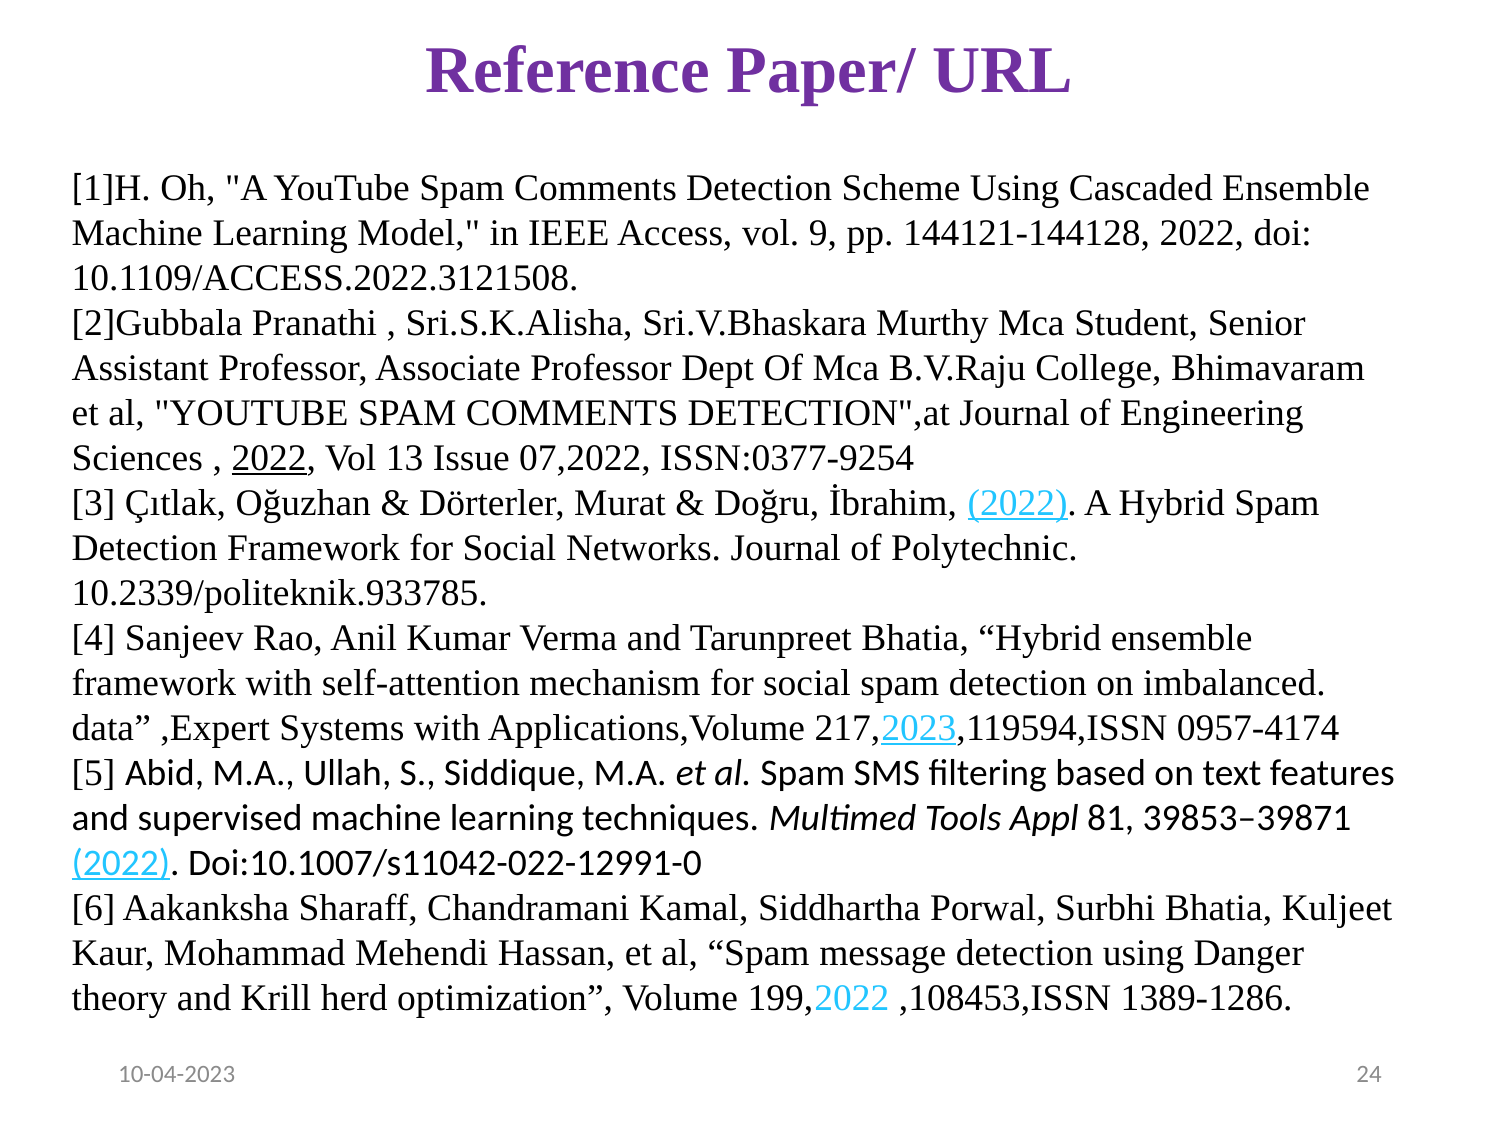

# Reference Paper/ URL
[1]H. Oh, "A YouTube Spam Comments Detection Scheme Using Cascaded Ensemble Machine Learning Model," in IEEE Access, vol. 9, pp. 144121-144128, 2022, doi: 10.1109/ACCESS.2022.3121508.
[2]Gubbala Pranathi , Sri.S.K.Alisha, Sri.V.Bhaskara Murthy Mca Student, Senior Assistant Professor, Associate Professor Dept Of Mca B.V.Raju College, Bhimavaram et al, "YOUTUBE SPAM COMMENTS DETECTION",at Journal of Engineering Sciences , 2022, Vol 13 Issue 07,2022, ISSN:0377-9254
[3] Çıtlak, Oğuzhan & Dörterler, Murat & Doğru, İbrahim, (2022). A Hybrid Spam Detection Framework for Social Networks. Journal of Polytechnic. 10.2339/politeknik.933785.
[4] Sanjeev Rao, Anil Kumar Verma and Tarunpreet Bhatia, “Hybrid ensemble framework with self-attention mechanism for social spam detection on imbalanced. data” ,Expert Systems with Applications,Volume 217,2023,119594,ISSN 0957-4174
[5] Abid, M.A., Ullah, S., Siddique, M.A. et al. Spam SMS filtering based on text features and supervised machine learning techniques. Multimed Tools Appl 81, 39853–39871 (2022). Doi:10.1007/s11042-022-12991-0
[6] Aakanksha Sharaff, Chandramani Kamal, Siddhartha Porwal, Surbhi Bhatia, Kuljeet Kaur, Mohammad Mehendi Hassan, et al, “Spam message detection using Danger theory and Krill herd optimization”, Volume 199,2022 ,108453,ISSN 1389-1286.

10-04-2023
24